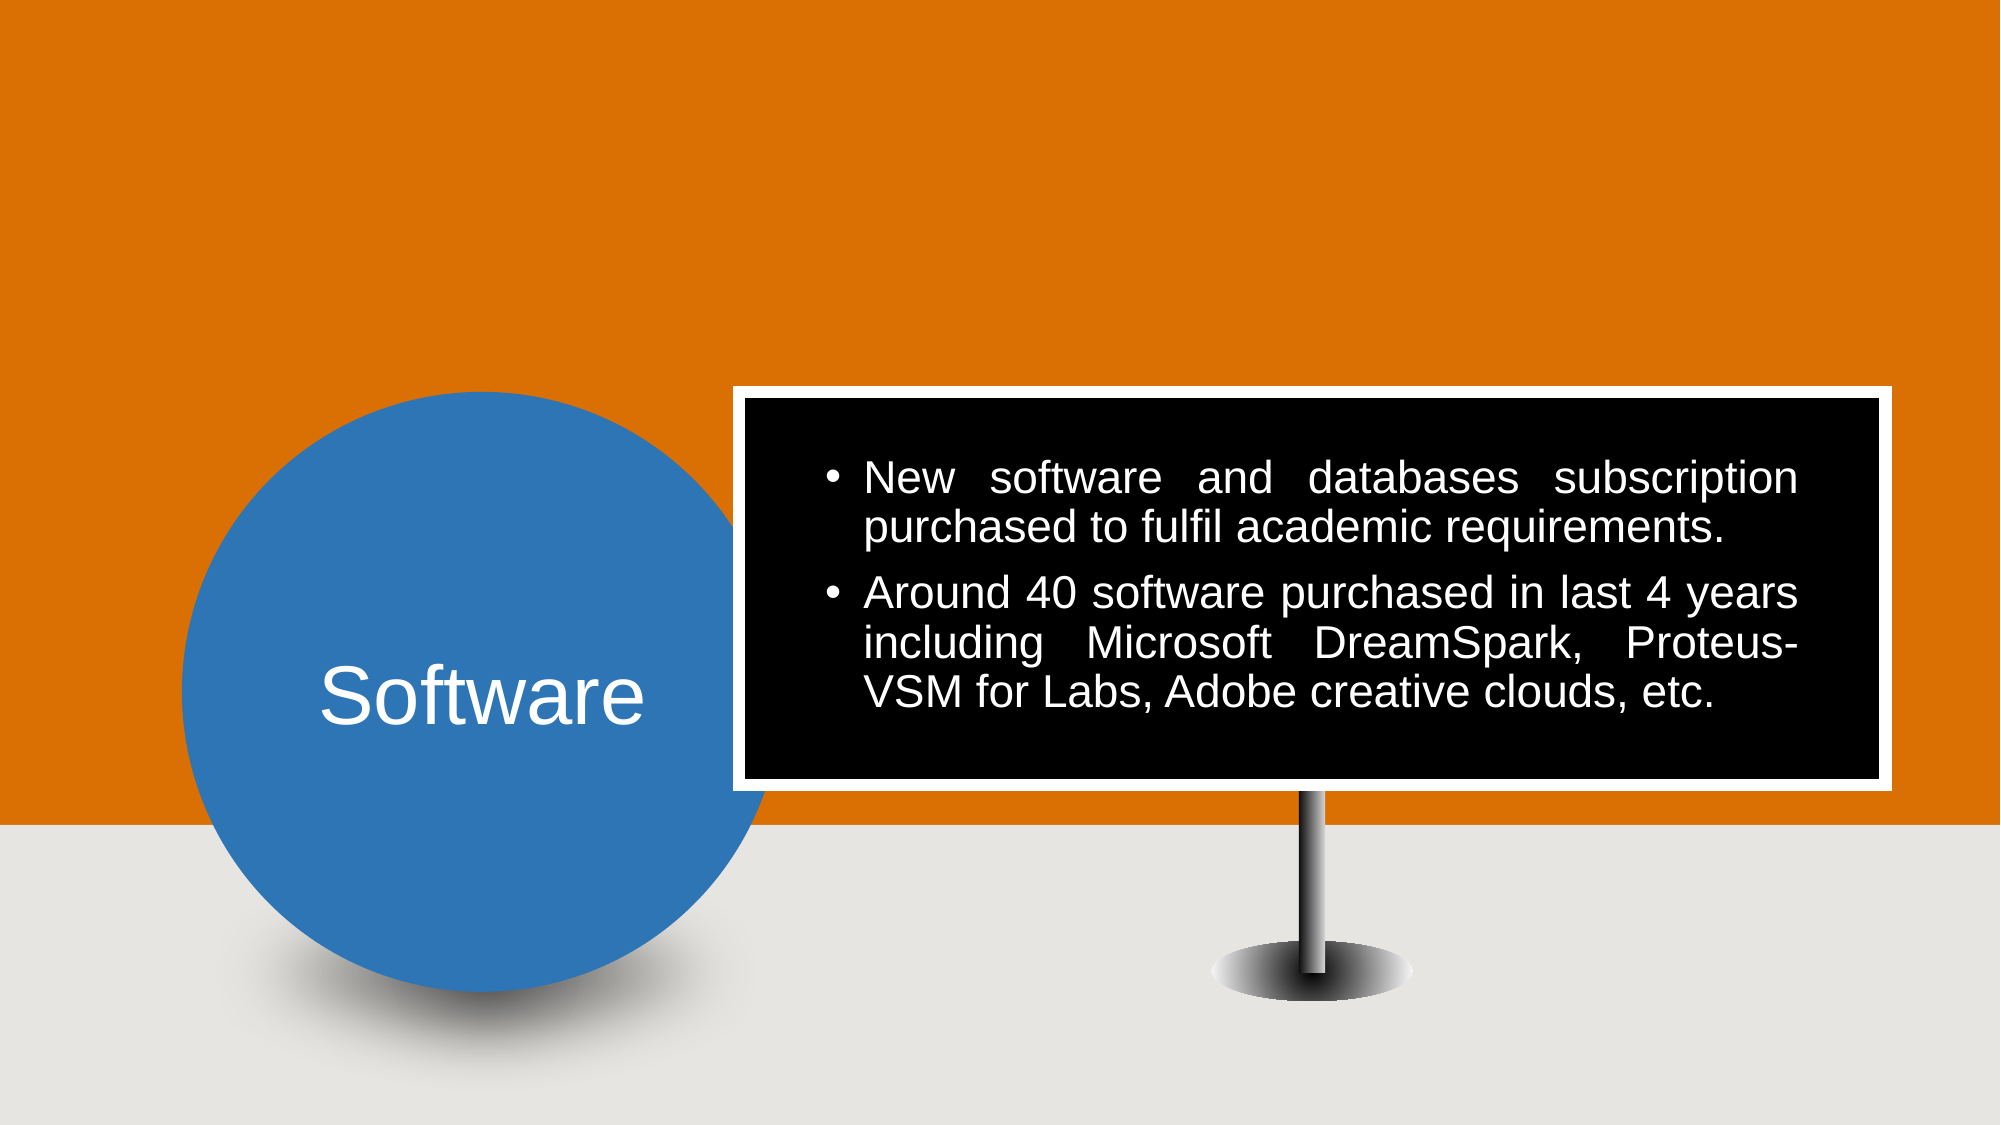

New software and databases subscription purchased to fulfil academic requirements.
Around 40 software purchased in last 4 years including Microsoft DreamSpark, Proteus-VSM for Labs, Adobe creative clouds, etc.
Software